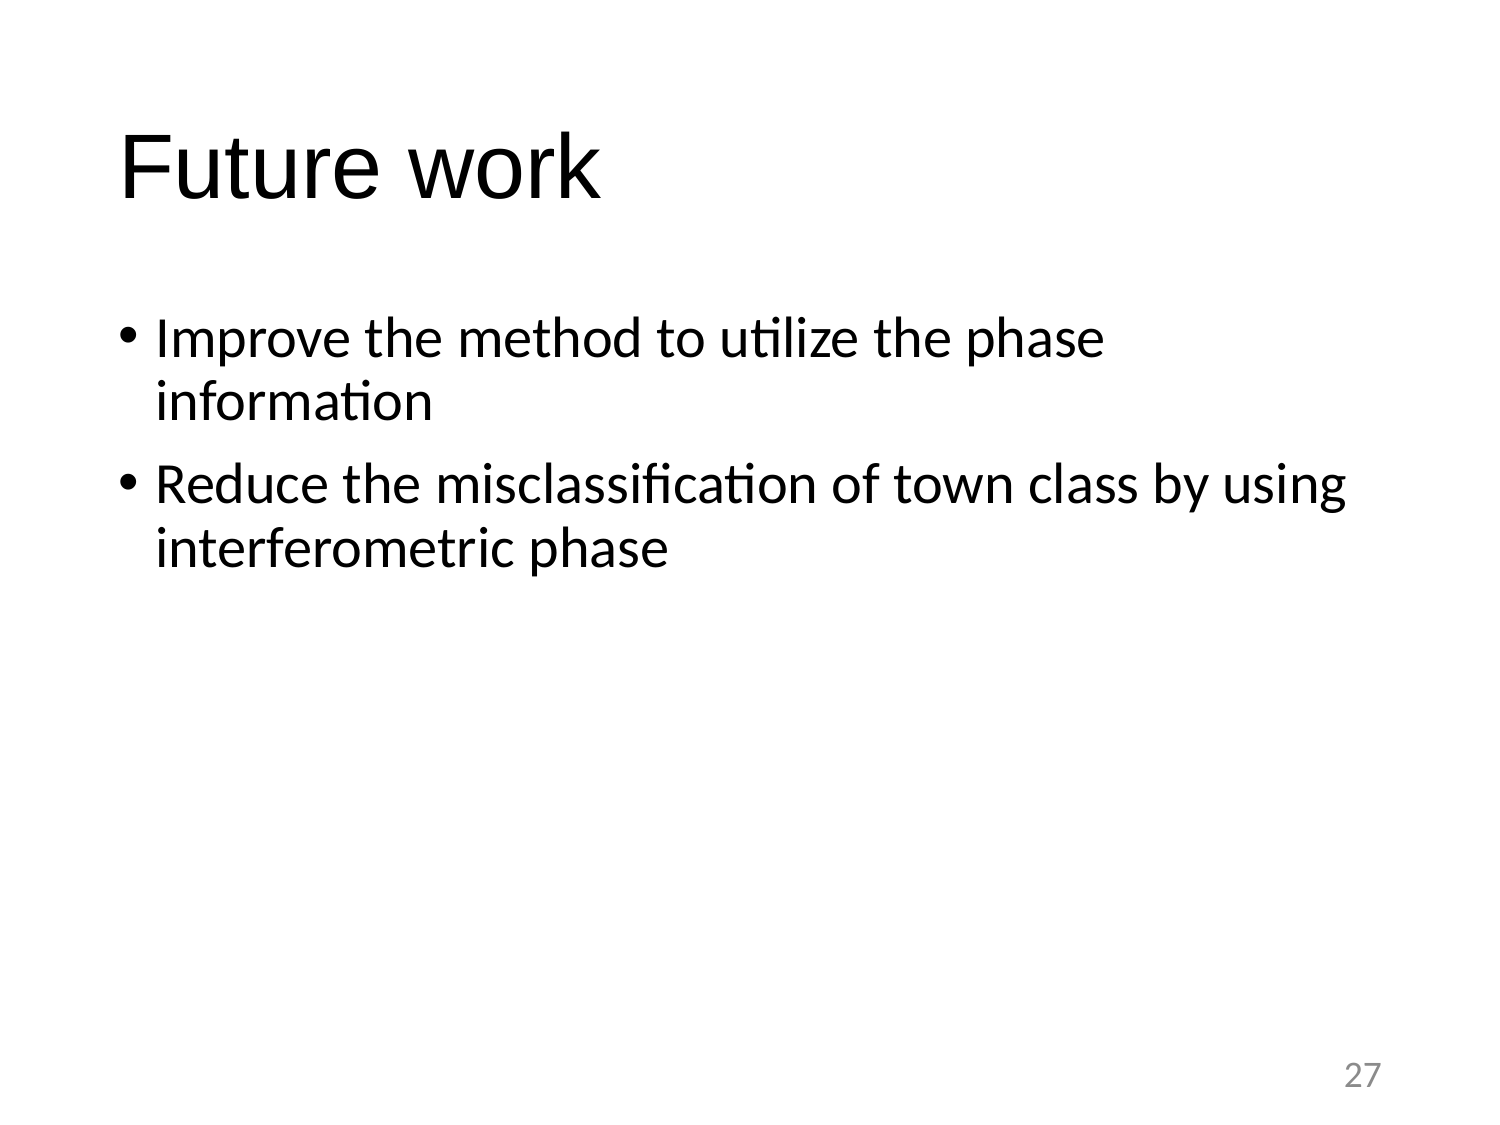

# Future work
Improve the method to utilize the phase information
Reduce the misclassification of town class by using interferometric phase
27